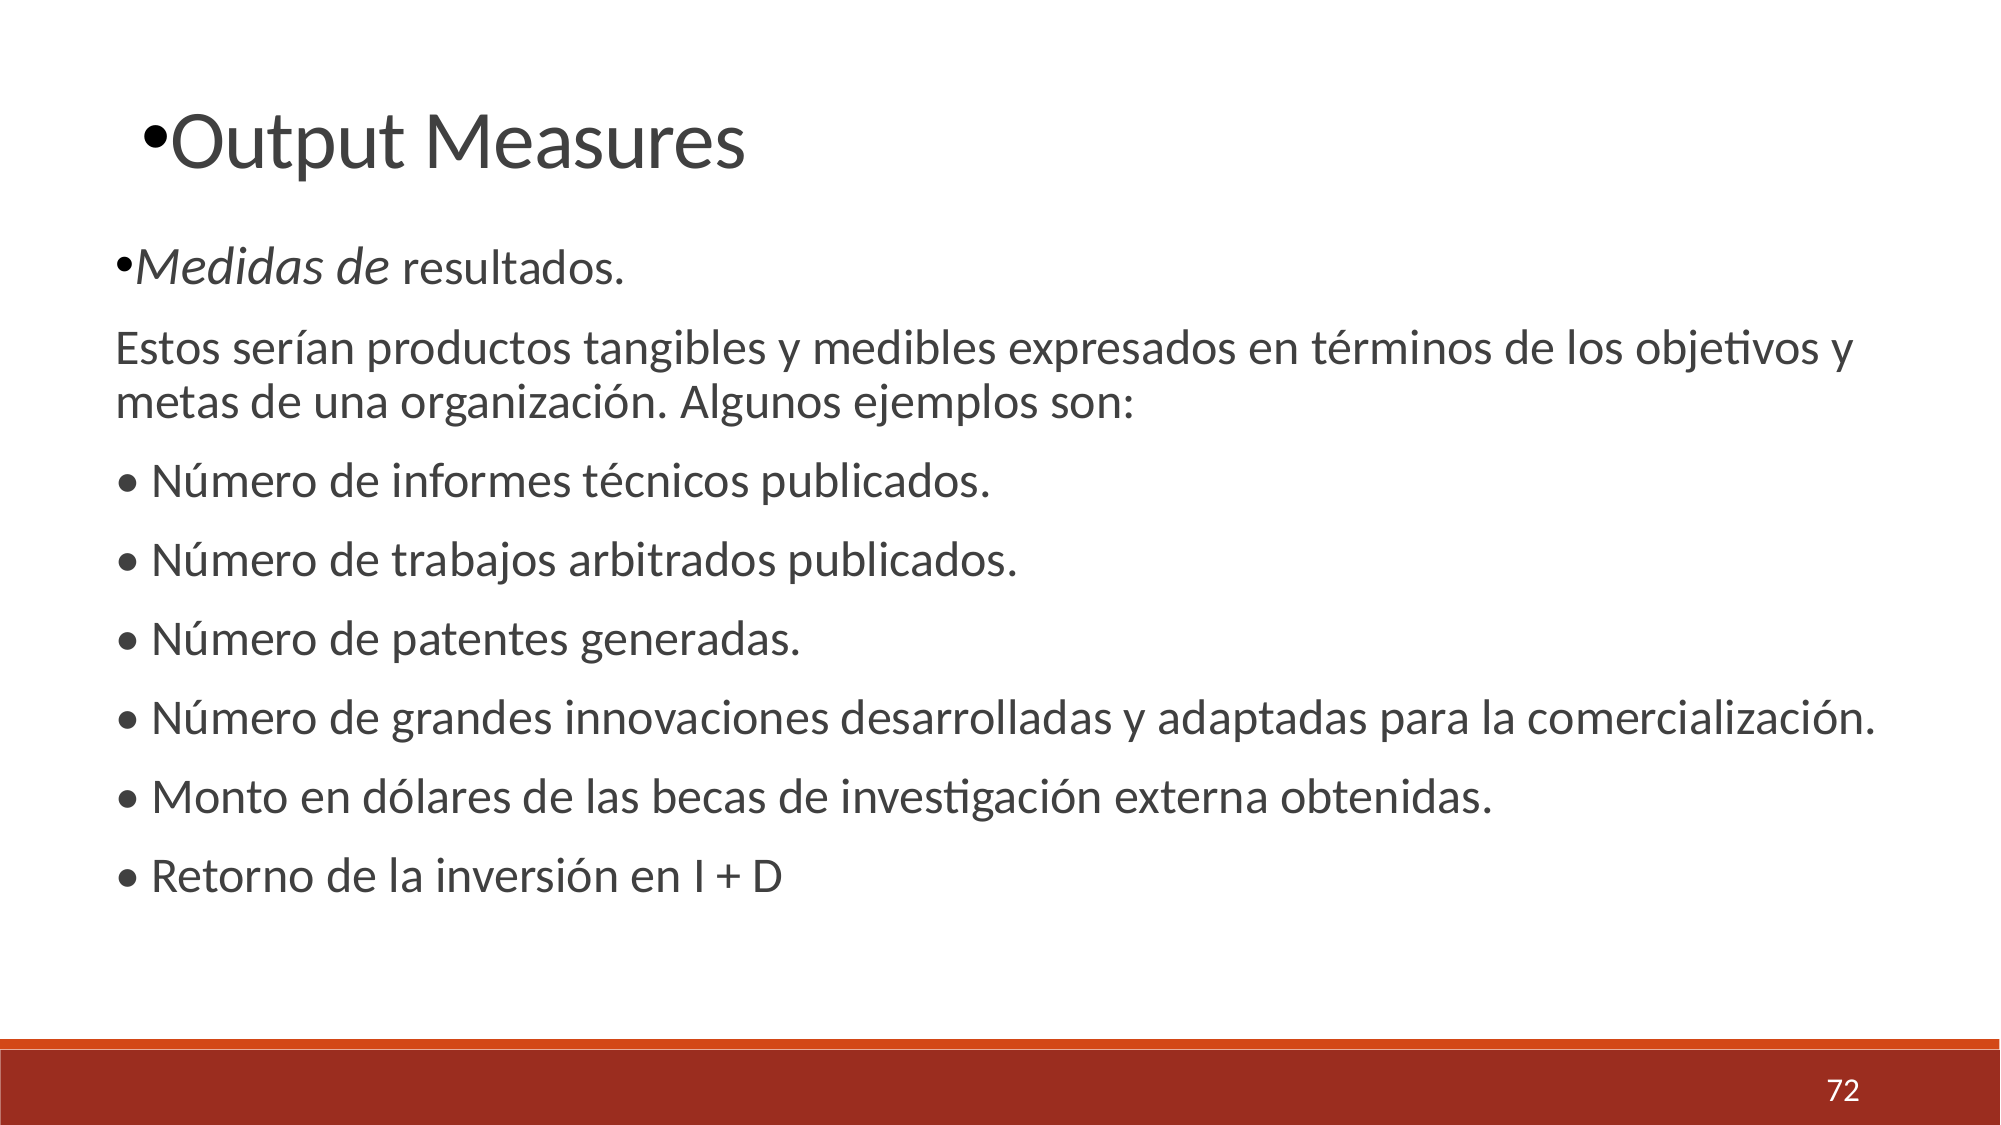

Output Measures
Medidas de resultados.
Estos serían productos tangibles y medibles expresados en términos de los objetivos y metas de una organización. Algunos ejemplos son:
• Número de informes técnicos publicados.
• Número de trabajos arbitrados publicados.
• Número de patentes generadas.
• Número de grandes innovaciones desarrolladas y adaptadas para la comercialización.
• Monto en dólares de las becas de investigación externa obtenidas.
• Retorno de la inversión en I + D
72